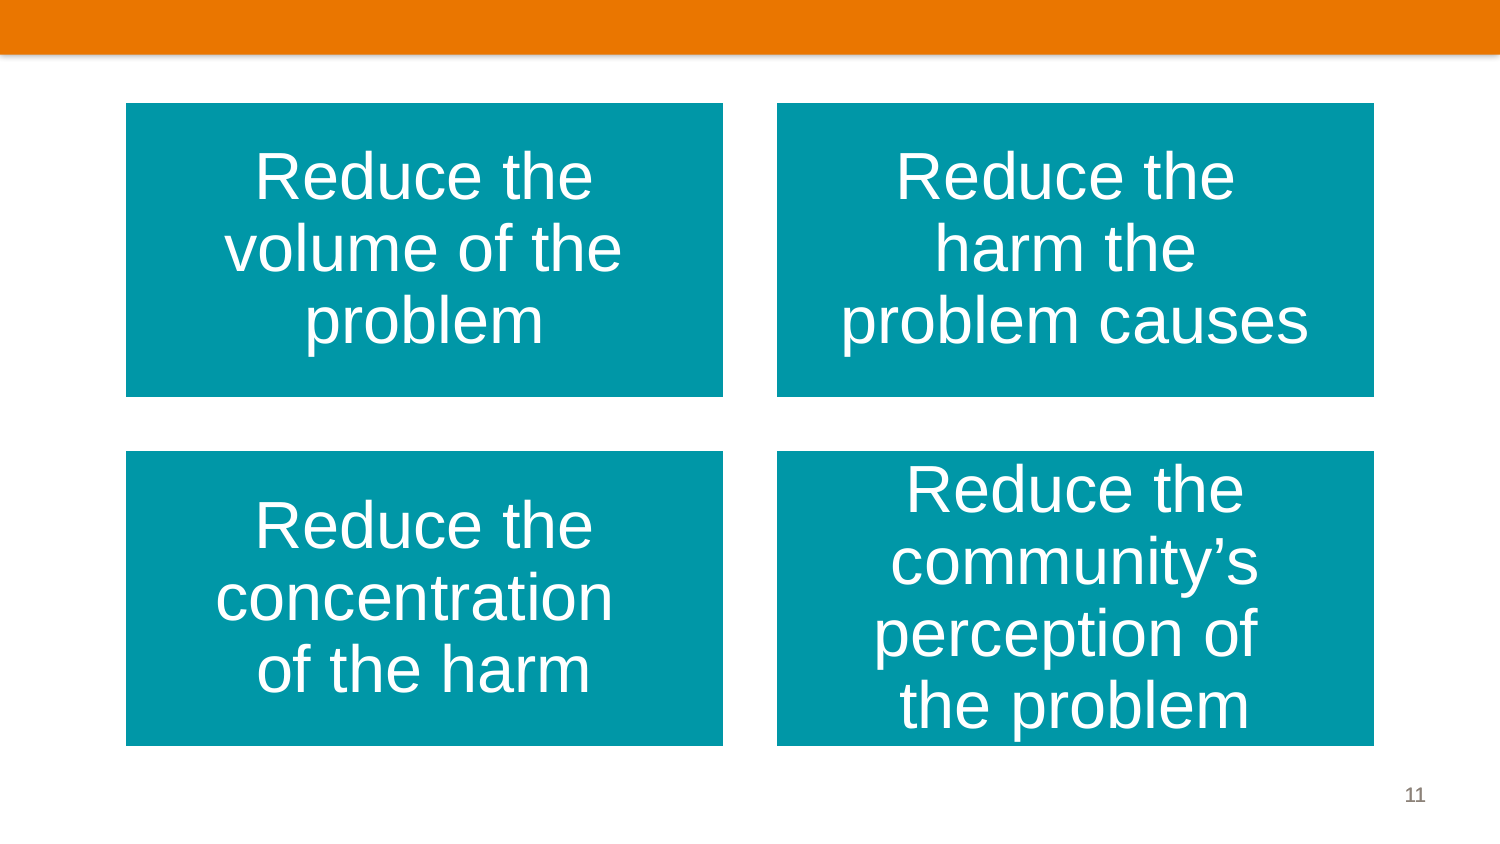

Reduce the volume of the problem
Reduce the
harm the
problem causes
Reduce the concentration
of the harm
Reduce the community’s perception of
the problem